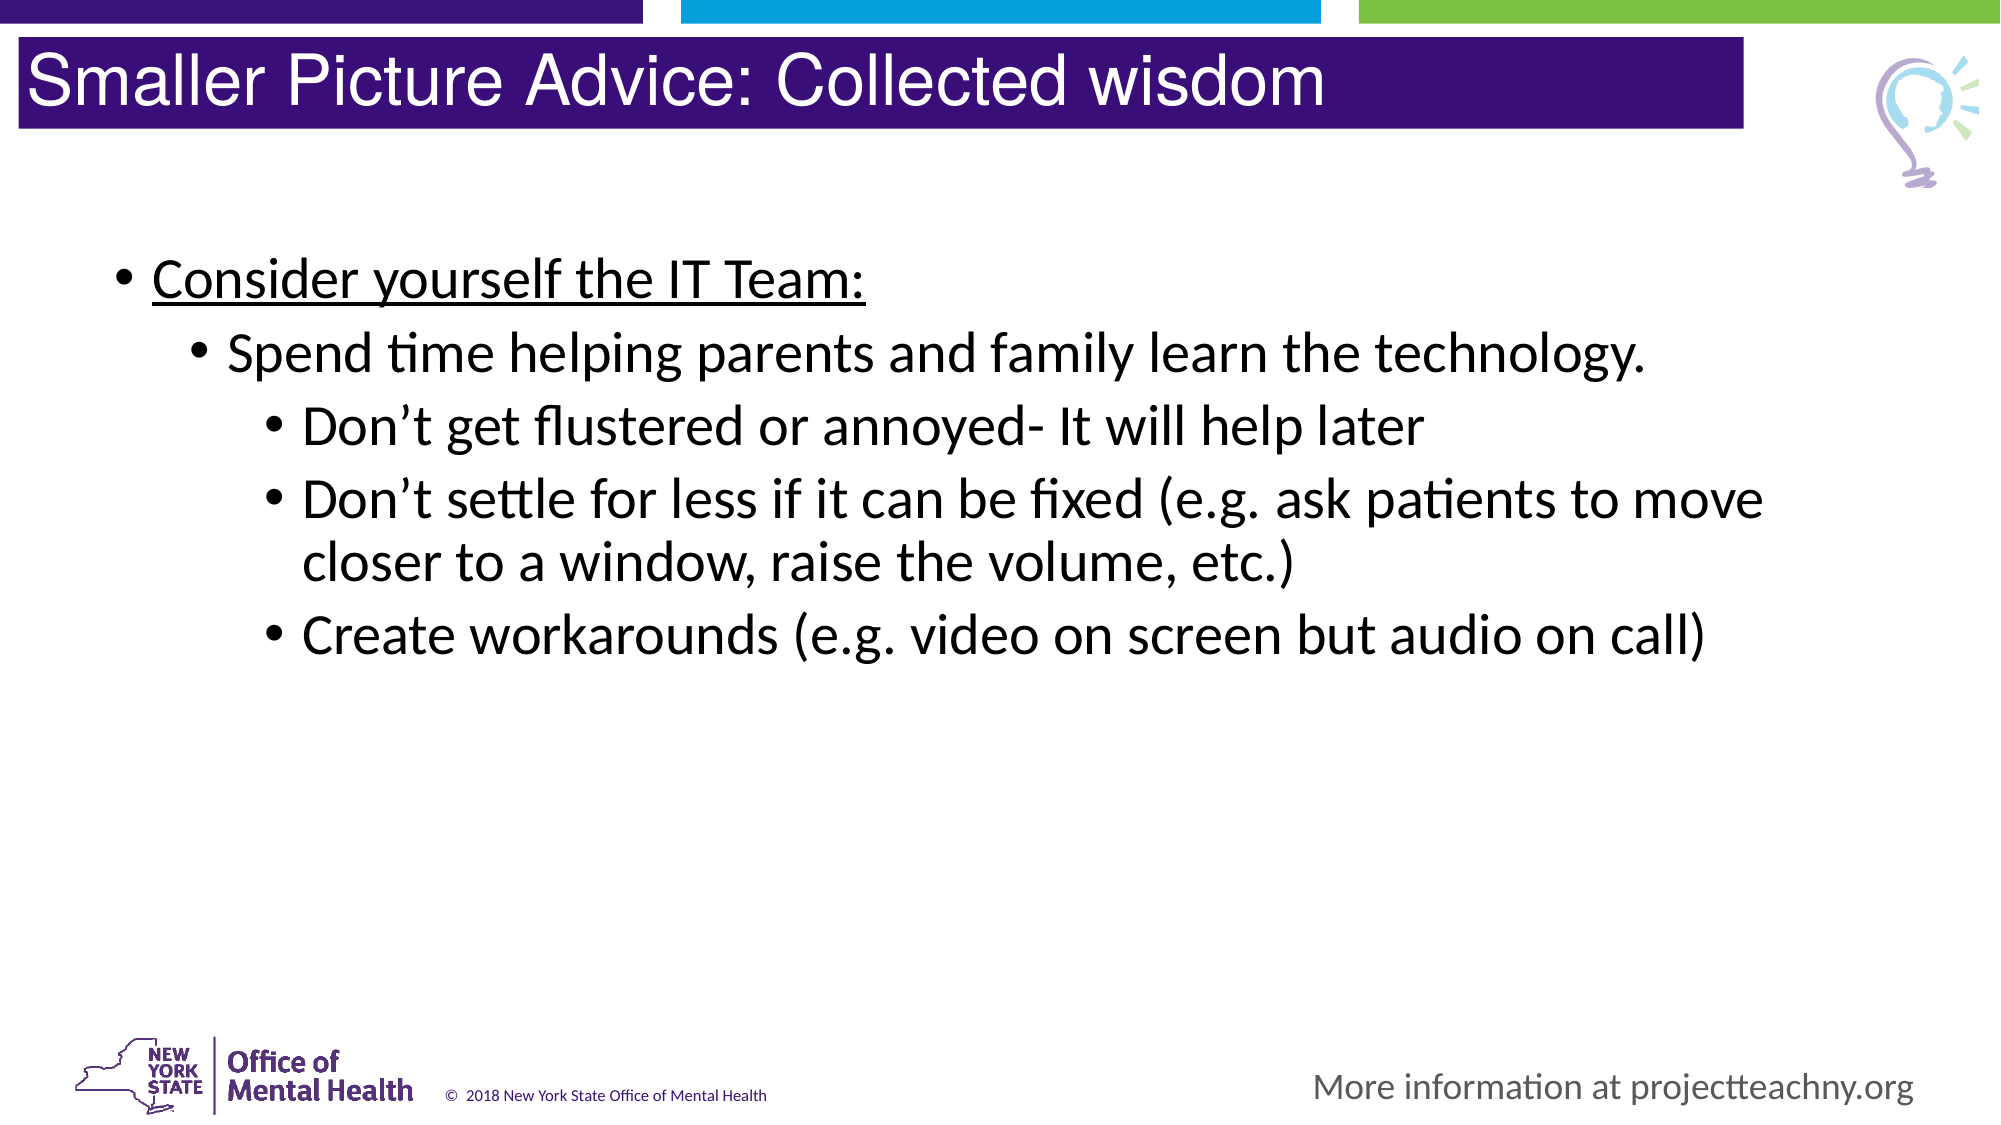

Smaller Picture Advice: Collected wisdom
Consider yourself the IT Team:
Spend time helping parents and family learn the technology.
Don’t get flustered or annoyed- It will help later
Don’t settle for less if it can be fixed (e.g. ask patients to move closer to a window, raise the volume, etc.)
Create workarounds (e.g. video on screen but audio on call)